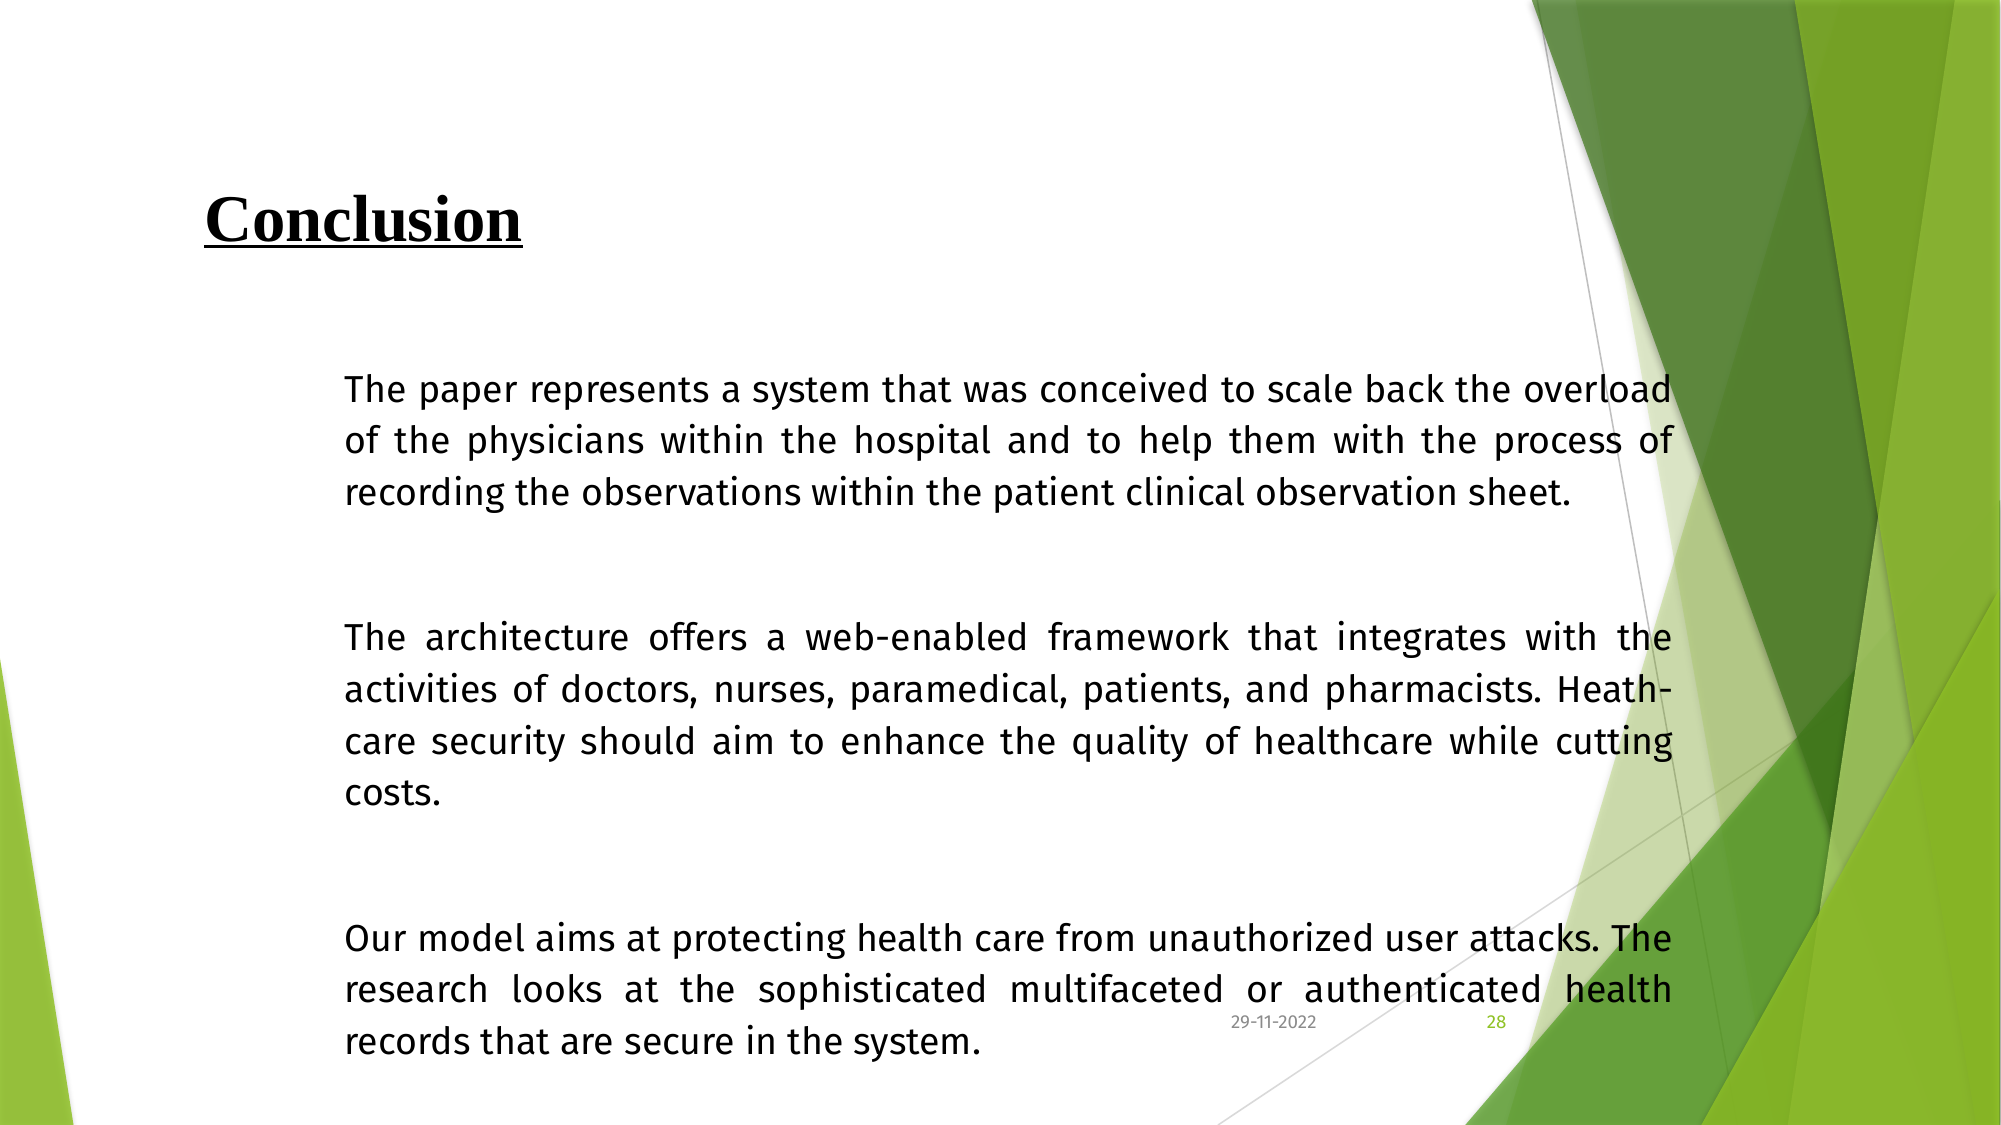

Conclusion
The paper represents a system that was conceived to scale back the overload of the physicians within the hospital and to help them with the process of recording the observations within the patient clinical observation sheet.

The architecture offers a web-enabled framework that integrates with the activities of doctors, nurses, paramedical, patients, and pharmacists. Heath-care security should aim to enhance the quality of healthcare while cutting costs.

Our model aims at protecting health care from unauthorized user attacks. The research looks at the sophisticated multifaceted or authenticated health records that are secure in the system.
29-11-2022
28